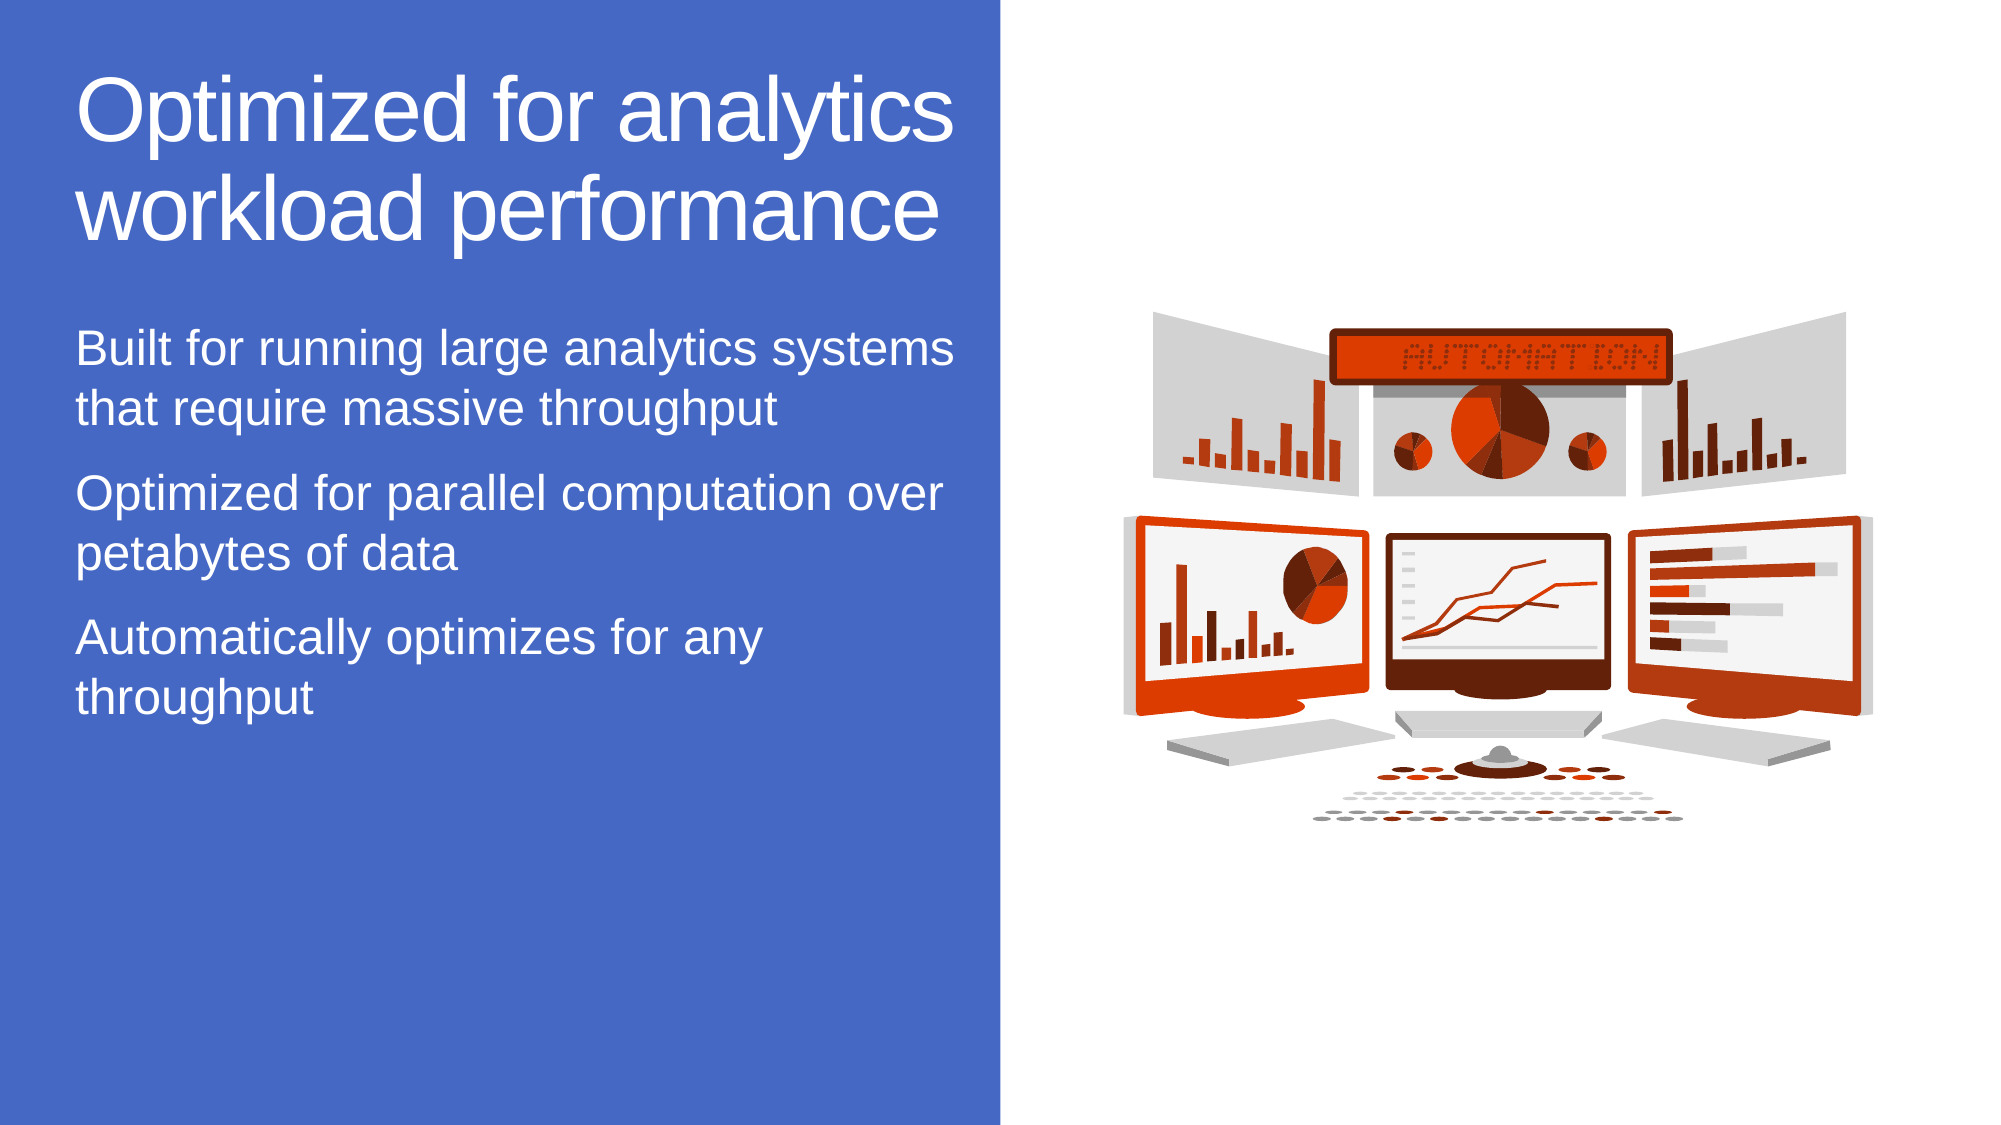

# Optimized for analytics workload performance

Built for running large analytics systems that require massive throughput
Optimized for parallel computation over petabytes of data
Automatically optimizes for any throughput